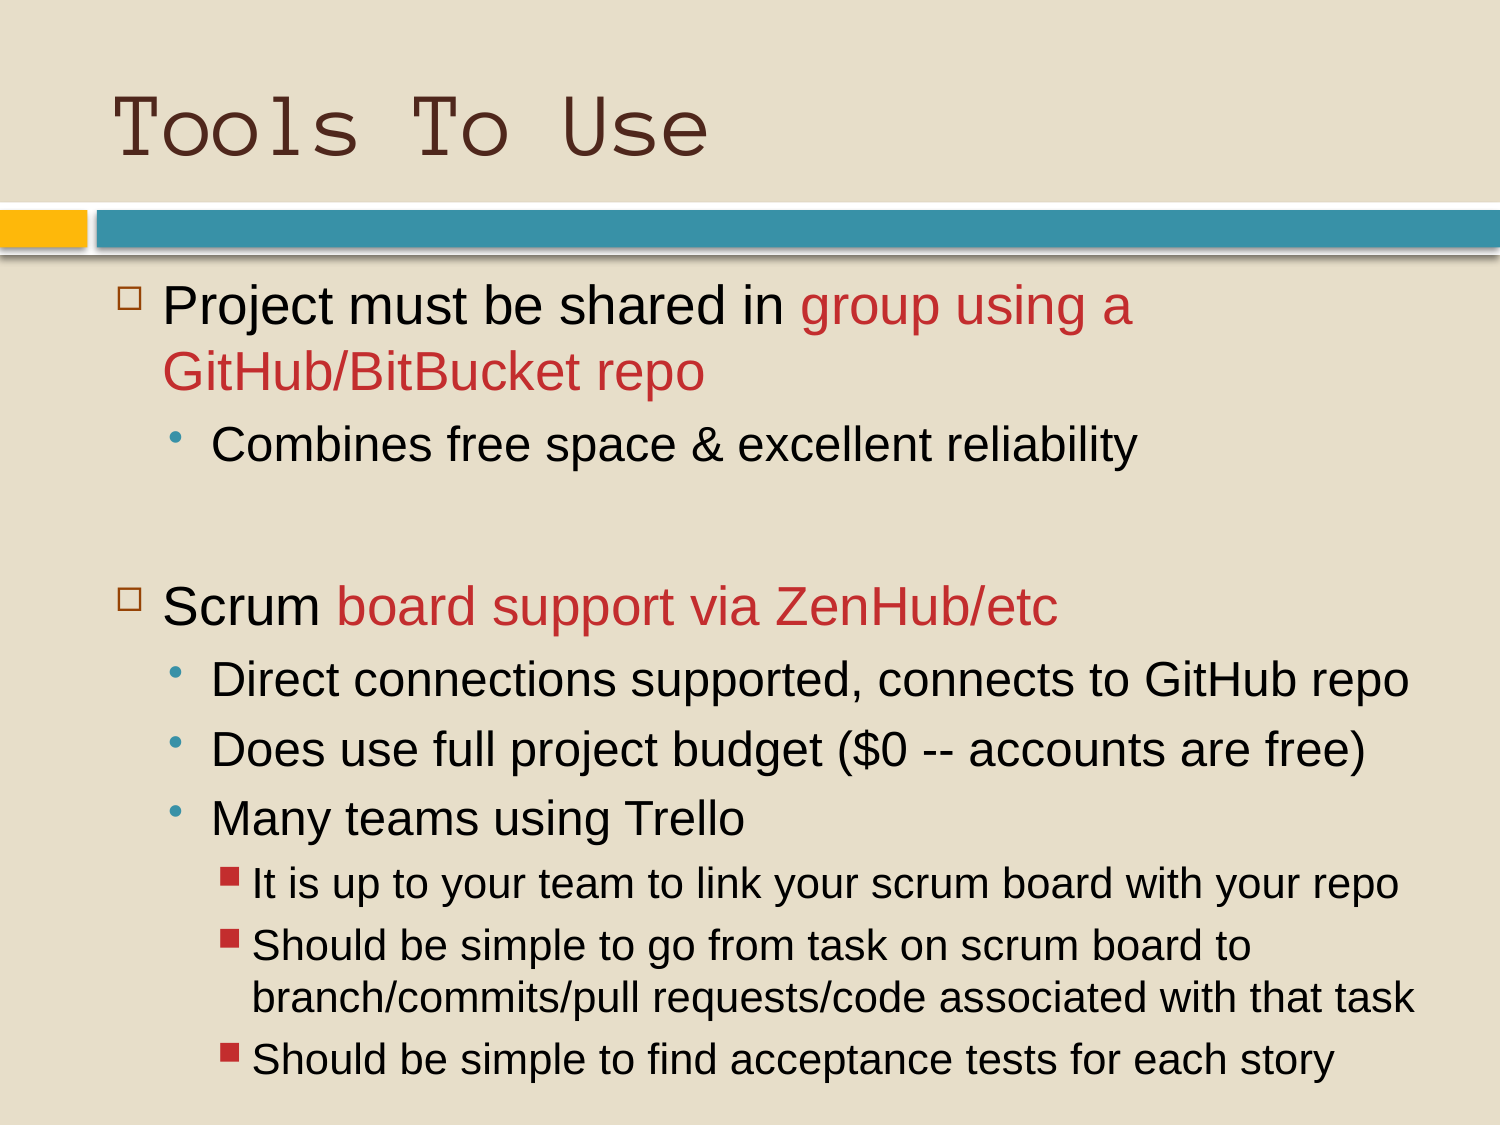

# Tools To Use
Project must be shared in group using a GitHub/BitBucket repo
Combines free space & excellent reliability

Scrum board support via ZenHub/etc
Direct connections supported, connects to GitHub repo
Does use full project budget ($0 -- accounts are free)
Many teams using Trello
It is up to your team to link your scrum board with your repo
Should be simple to go from task on scrum board to branch/commits/pull requests/code associated with that task
Should be simple to find acceptance tests for each story